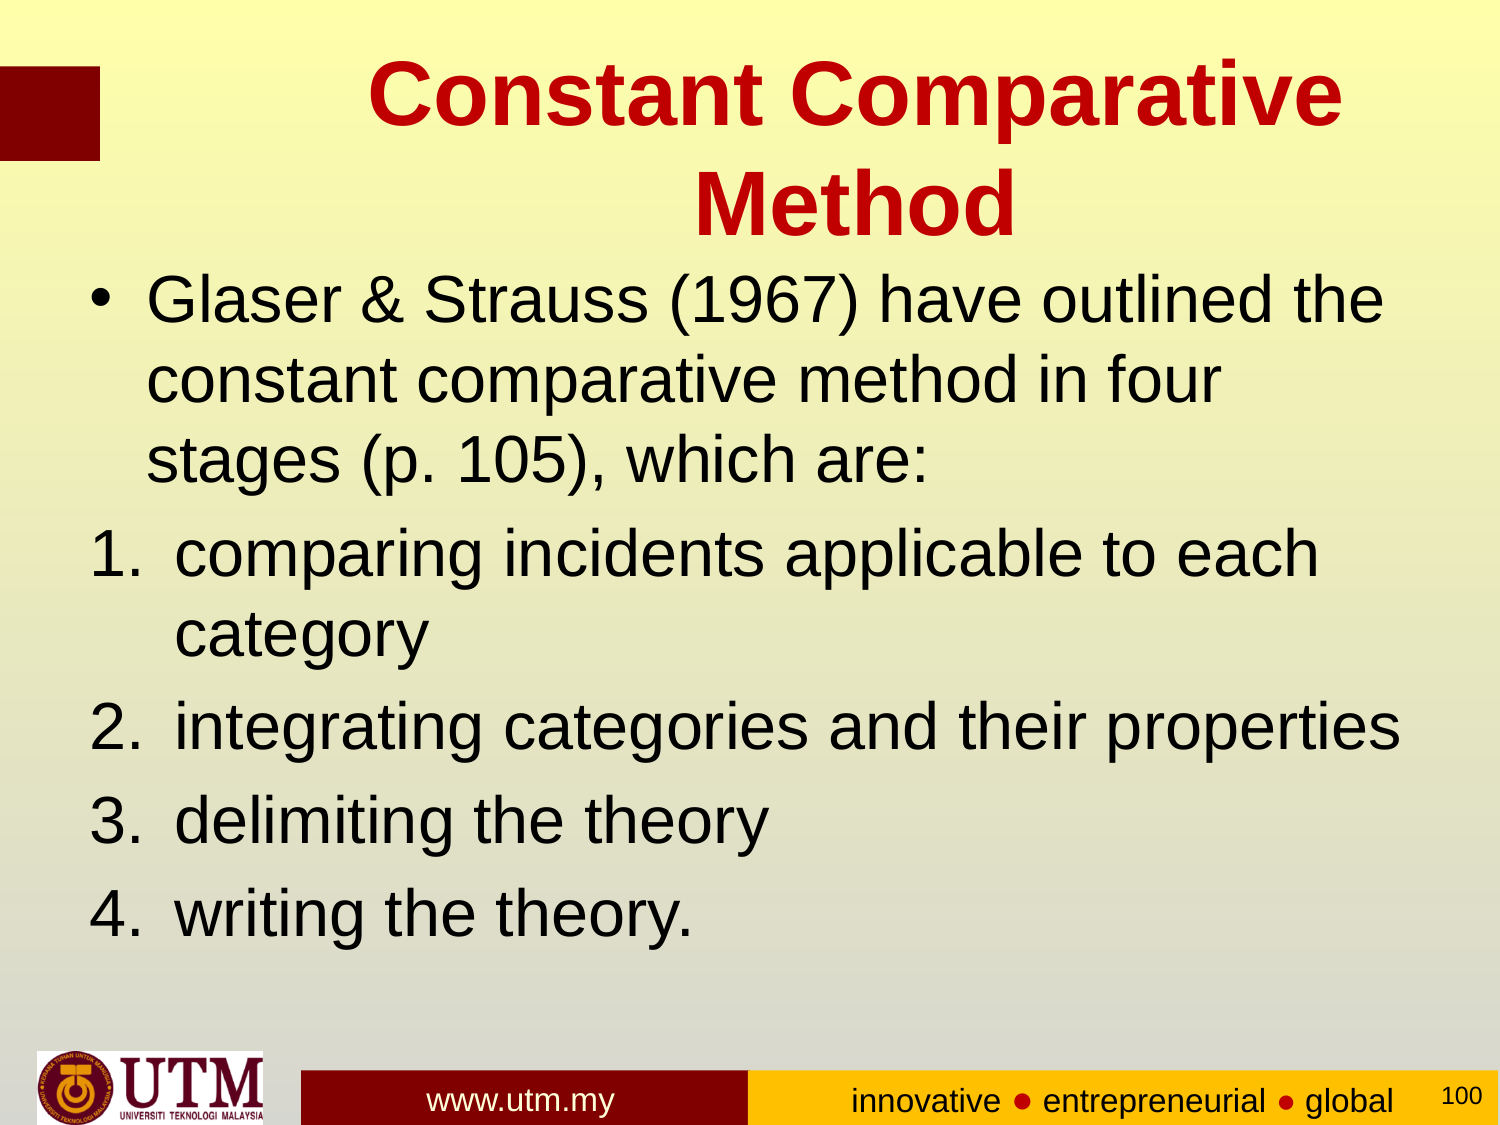

# Constant Comparative Method
Glaser & Strauss (1967) have outlined the constant comparative method in four stages (p. 105), which are:
comparing incidents applicable to each category
integrating categories and their properties
delimiting the theory
writing the theory.